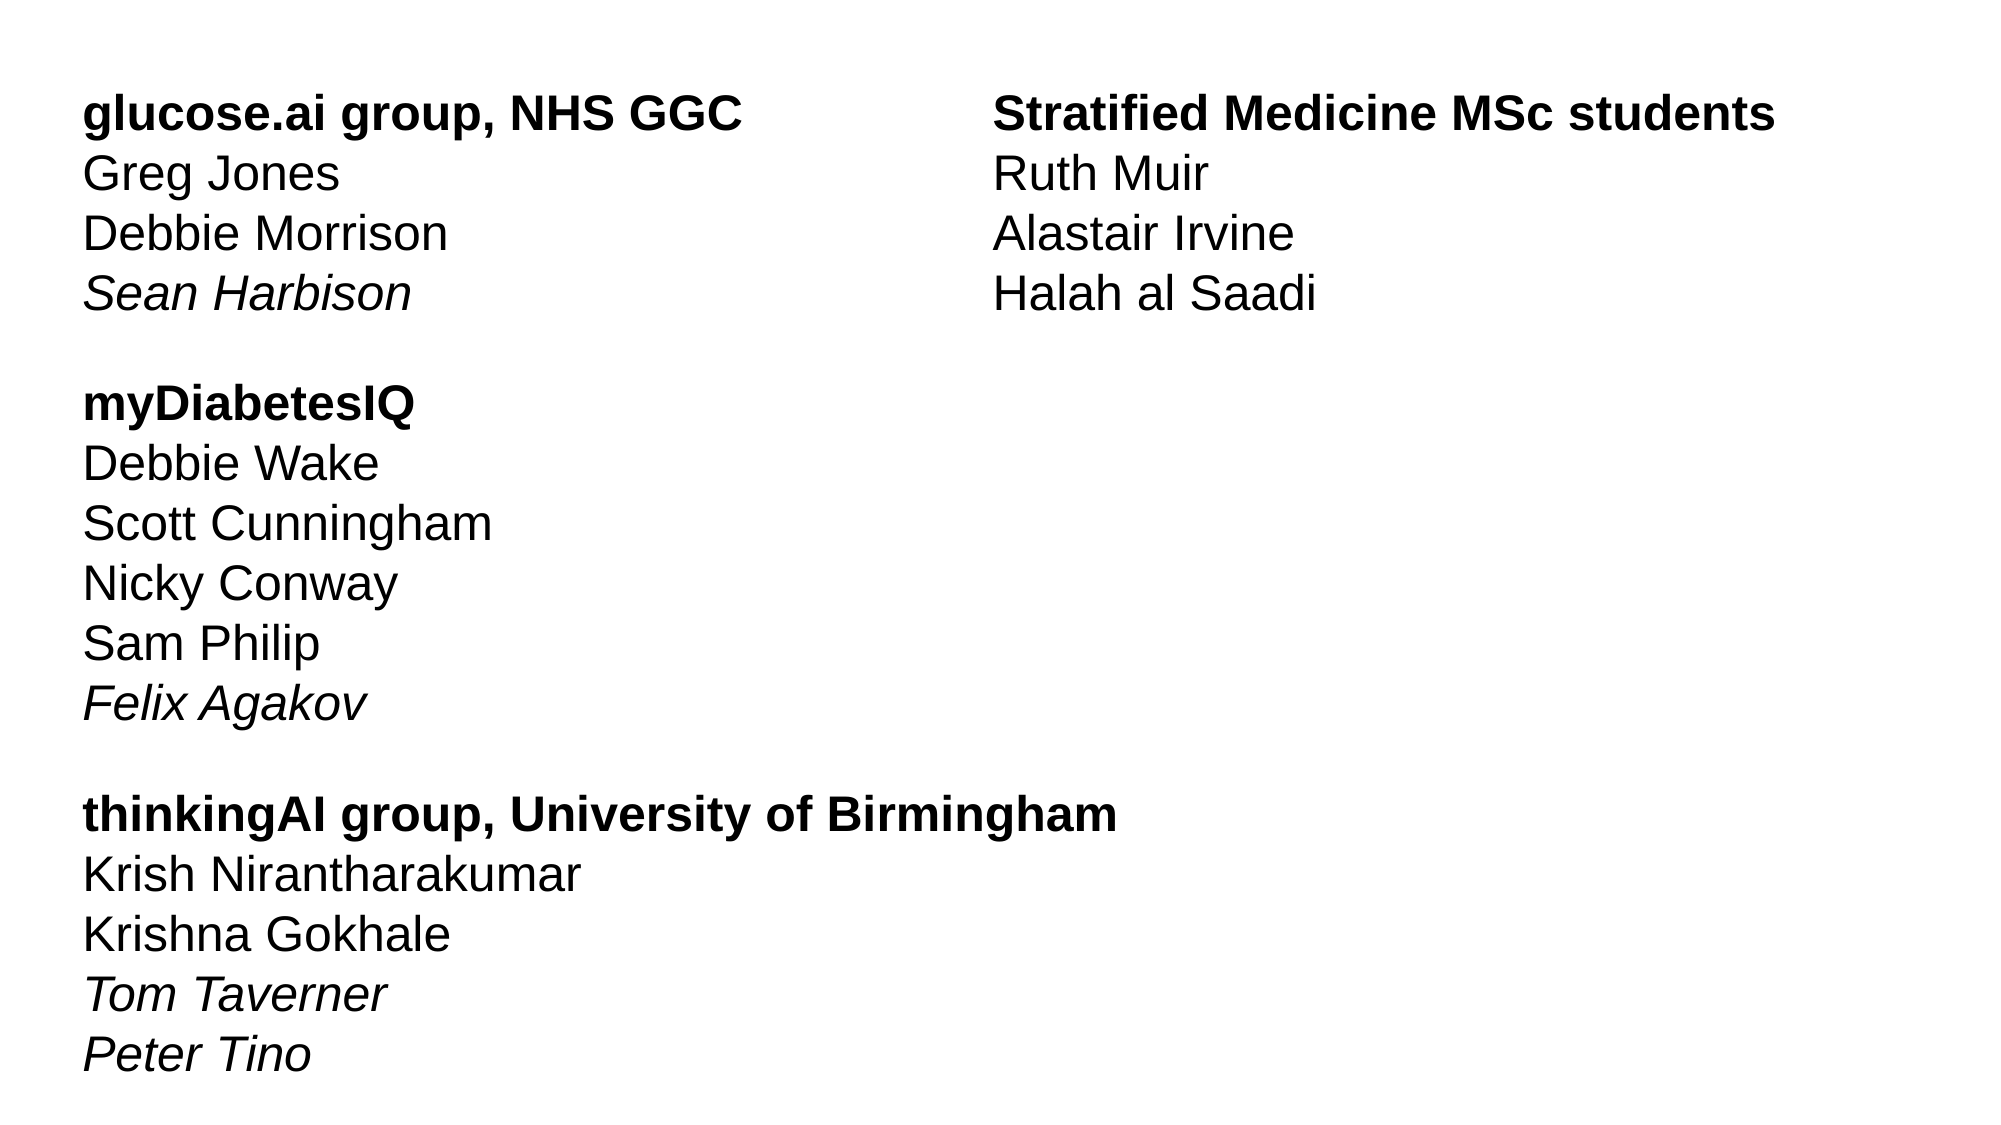

glucose.ai group, NHS GGC
Greg Jones
Debbie Morrison
Sean Harbison
Stratified Medicine MSc students
Ruth Muir
Alastair Irvine
Halah al Saadi
myDiabetesIQ
Debbie Wake
Scott Cunningham
Nicky Conway
Sam Philip
Felix Agakov
thinkingAI group, University of Birmingham
Krish Nirantharakumar
Krishna Gokhale
Tom Taverner
Peter Tino